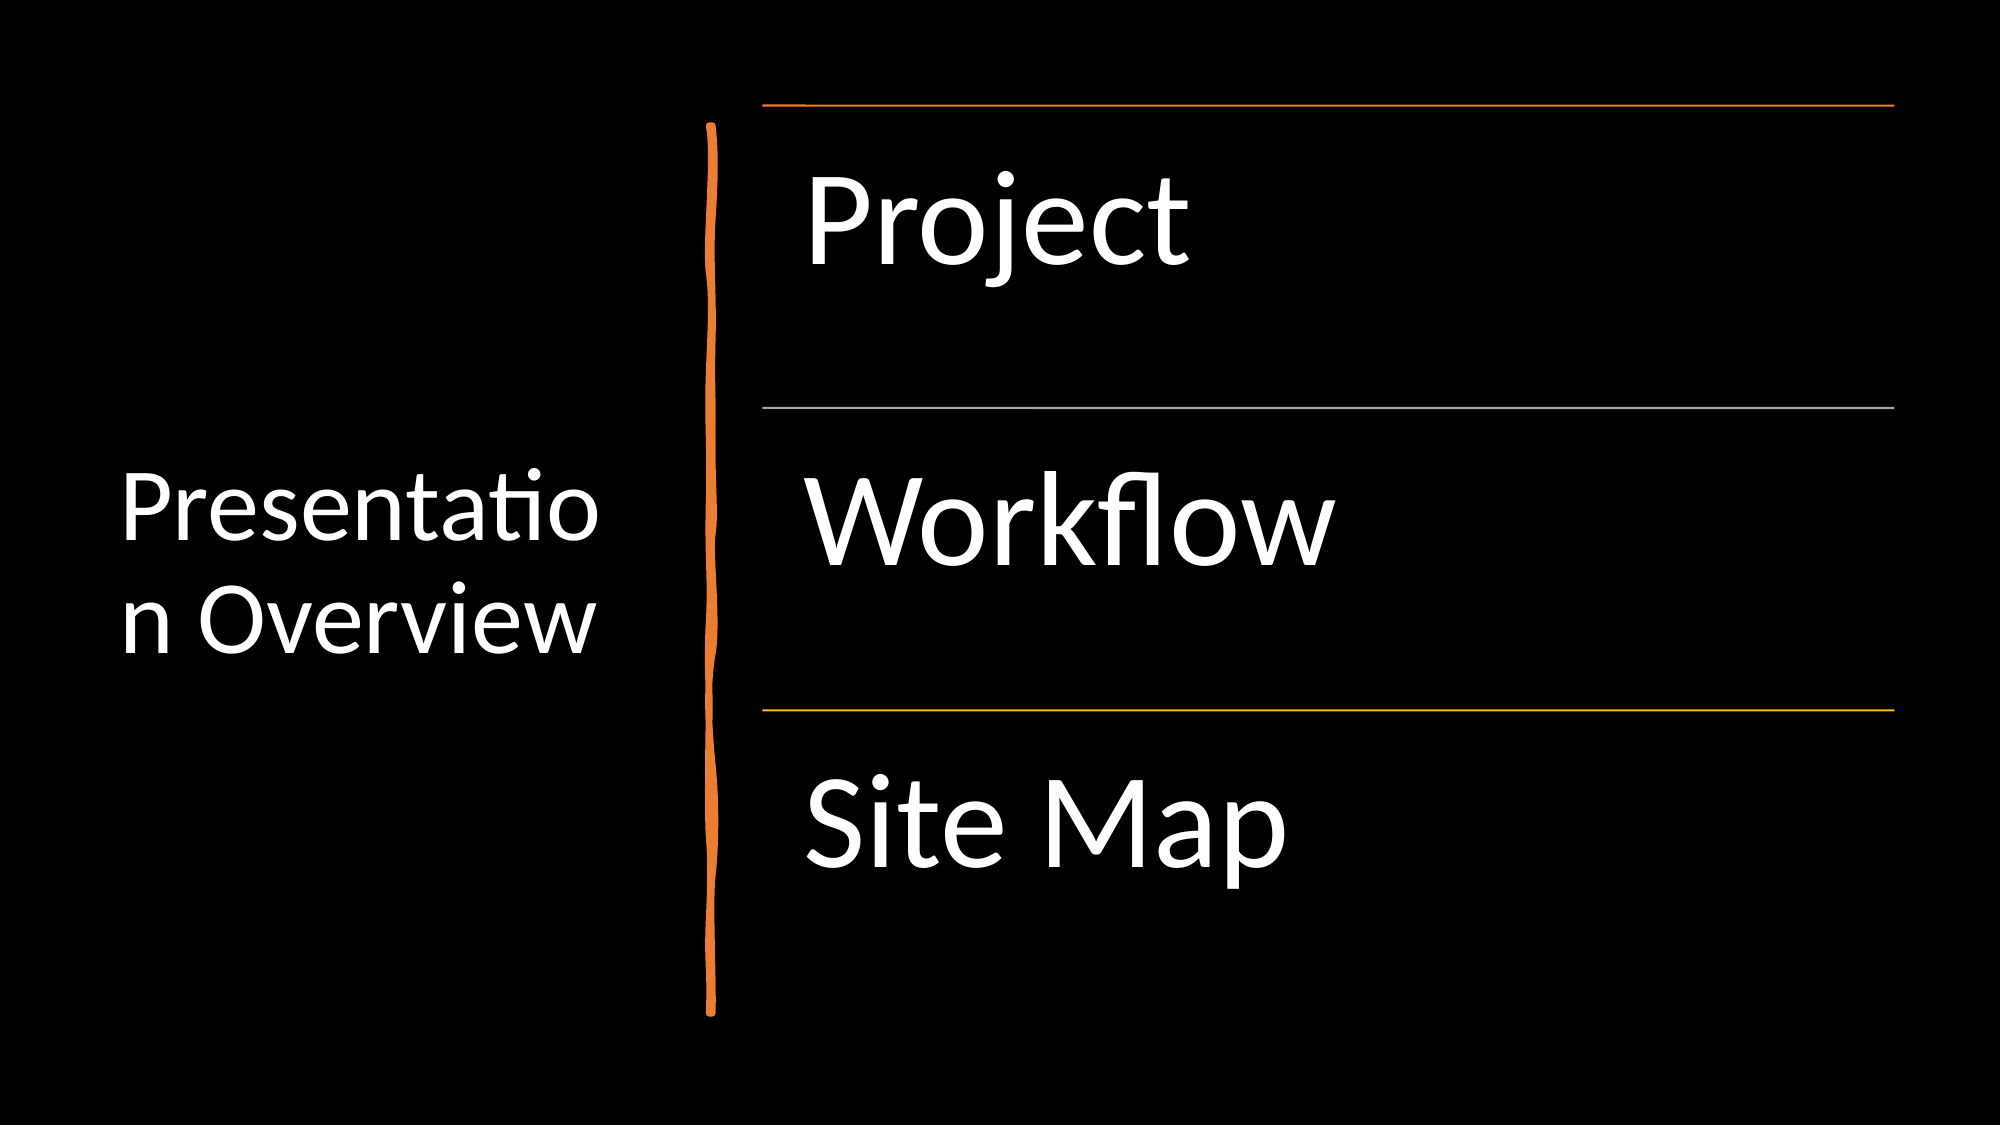

Project
Workflow
Site Map
# Presentation Overview